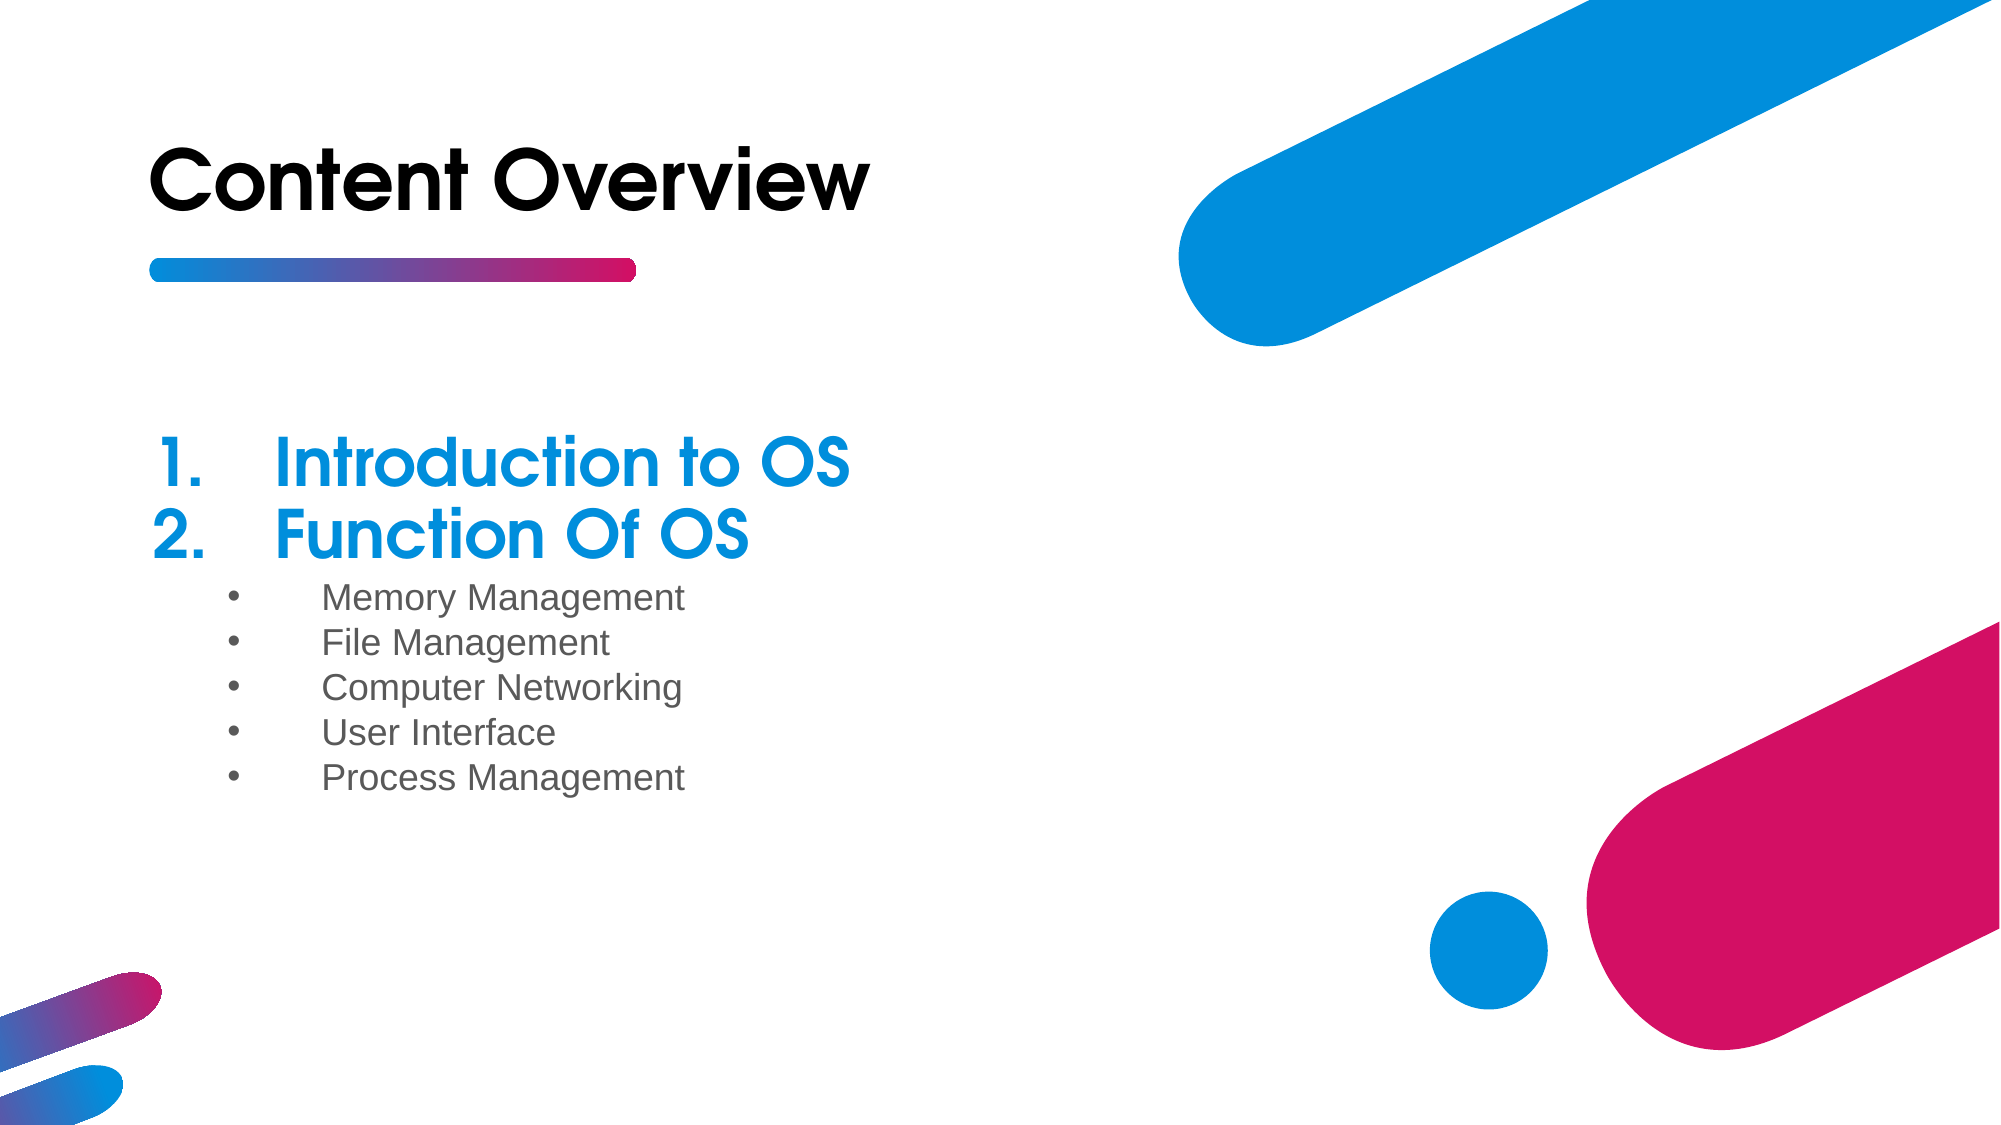

# Content Overview
Introduction to OS
Function Of OS
Memory Management
File Management
Computer Networking
User Interface
Process Management